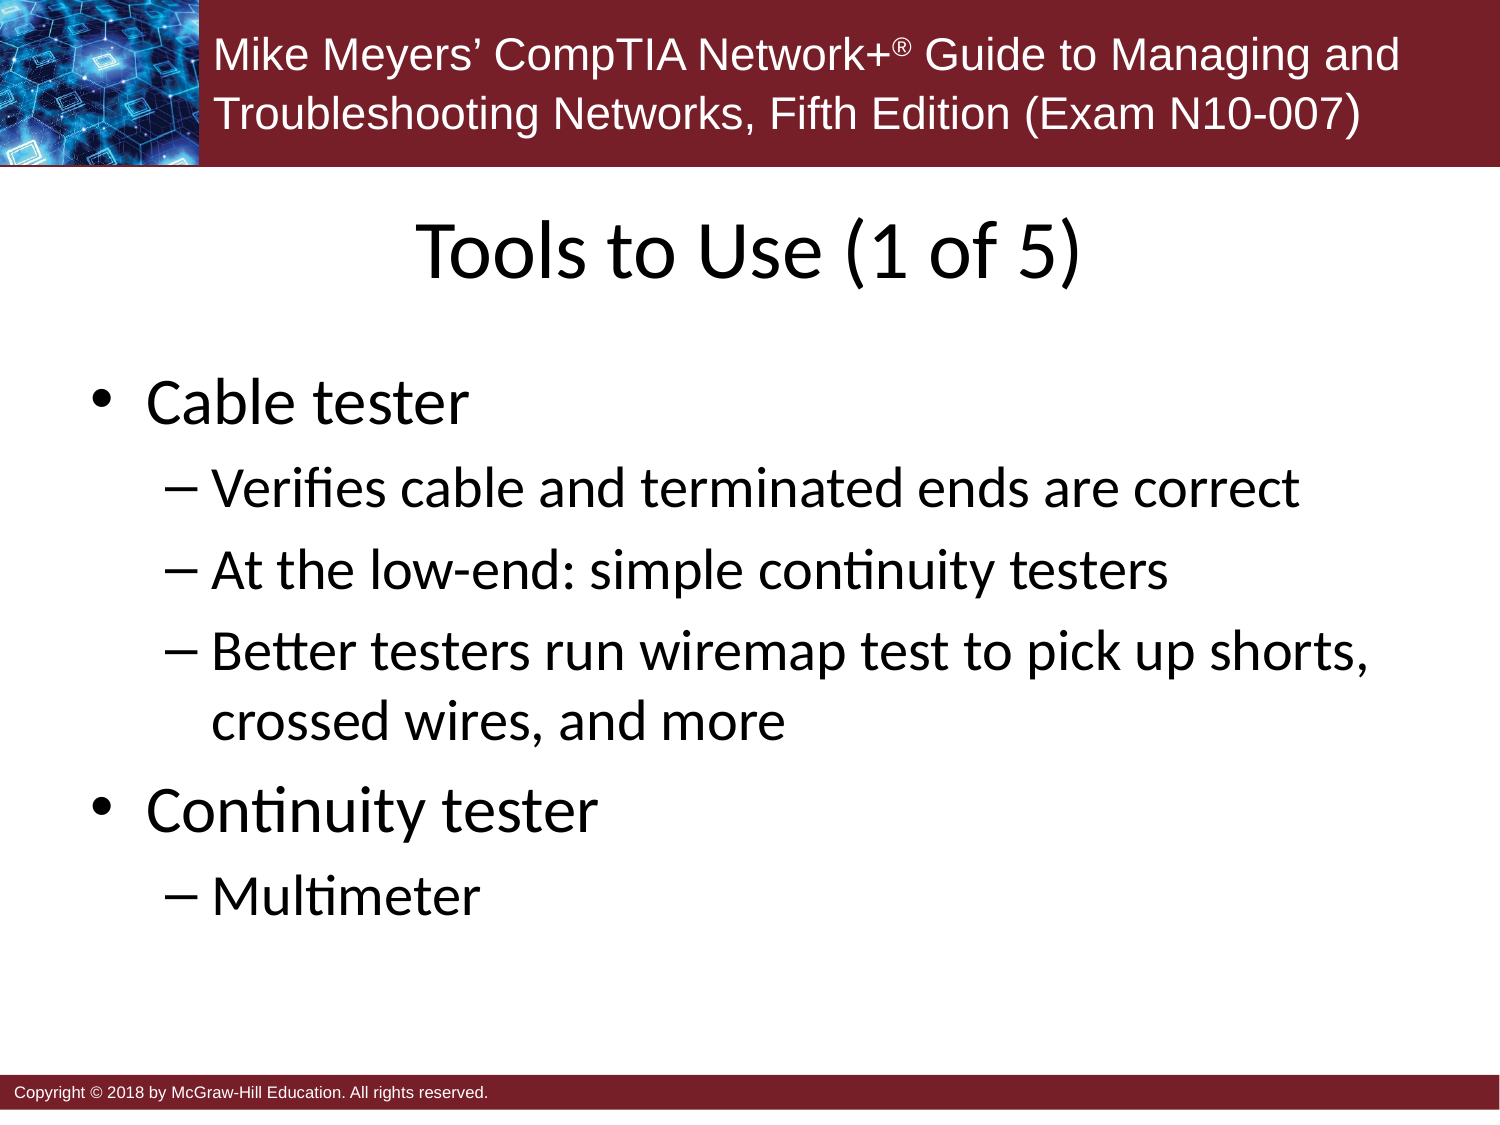

# Tools to Use (1 of 5)
Cable tester
Verifies cable and terminated ends are correct
At the low-end: simple continuity testers
Better testers run wiremap test to pick up shorts,
crossed wires, and more
Continuity tester
Multimeter